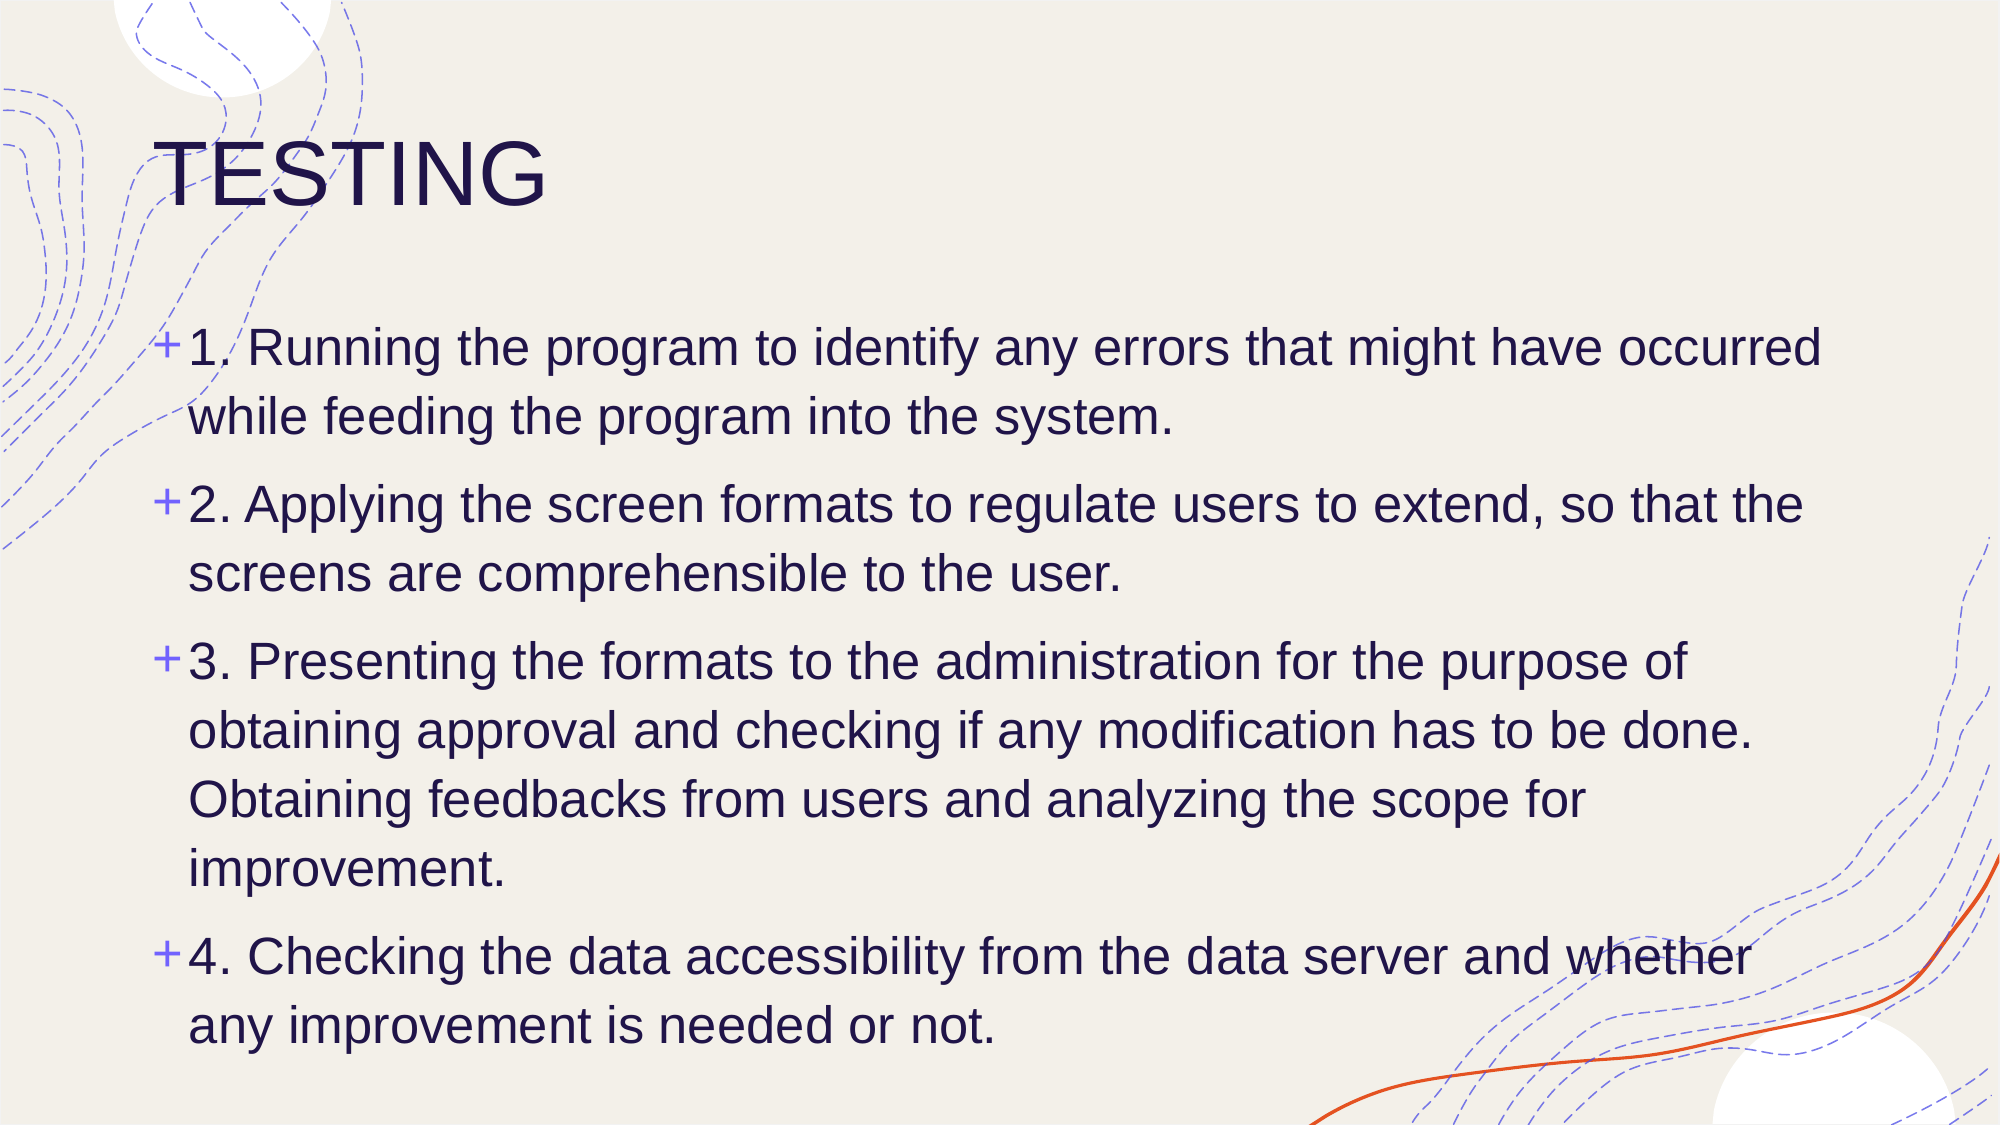

# TESTING
1. Running the program to identify any errors that might have occurred while feeding the program into the system.
2. Applying the screen formats to regulate users to extend, so that the screens are comprehensible to the user.
3. Presenting the formats to the administration for the purpose of obtaining approval and checking if any modification has to be done. Obtaining feedbacks from users and analyzing the scope for improvement.
4. Checking the data accessibility from the data server and whether any improvement is needed or not.